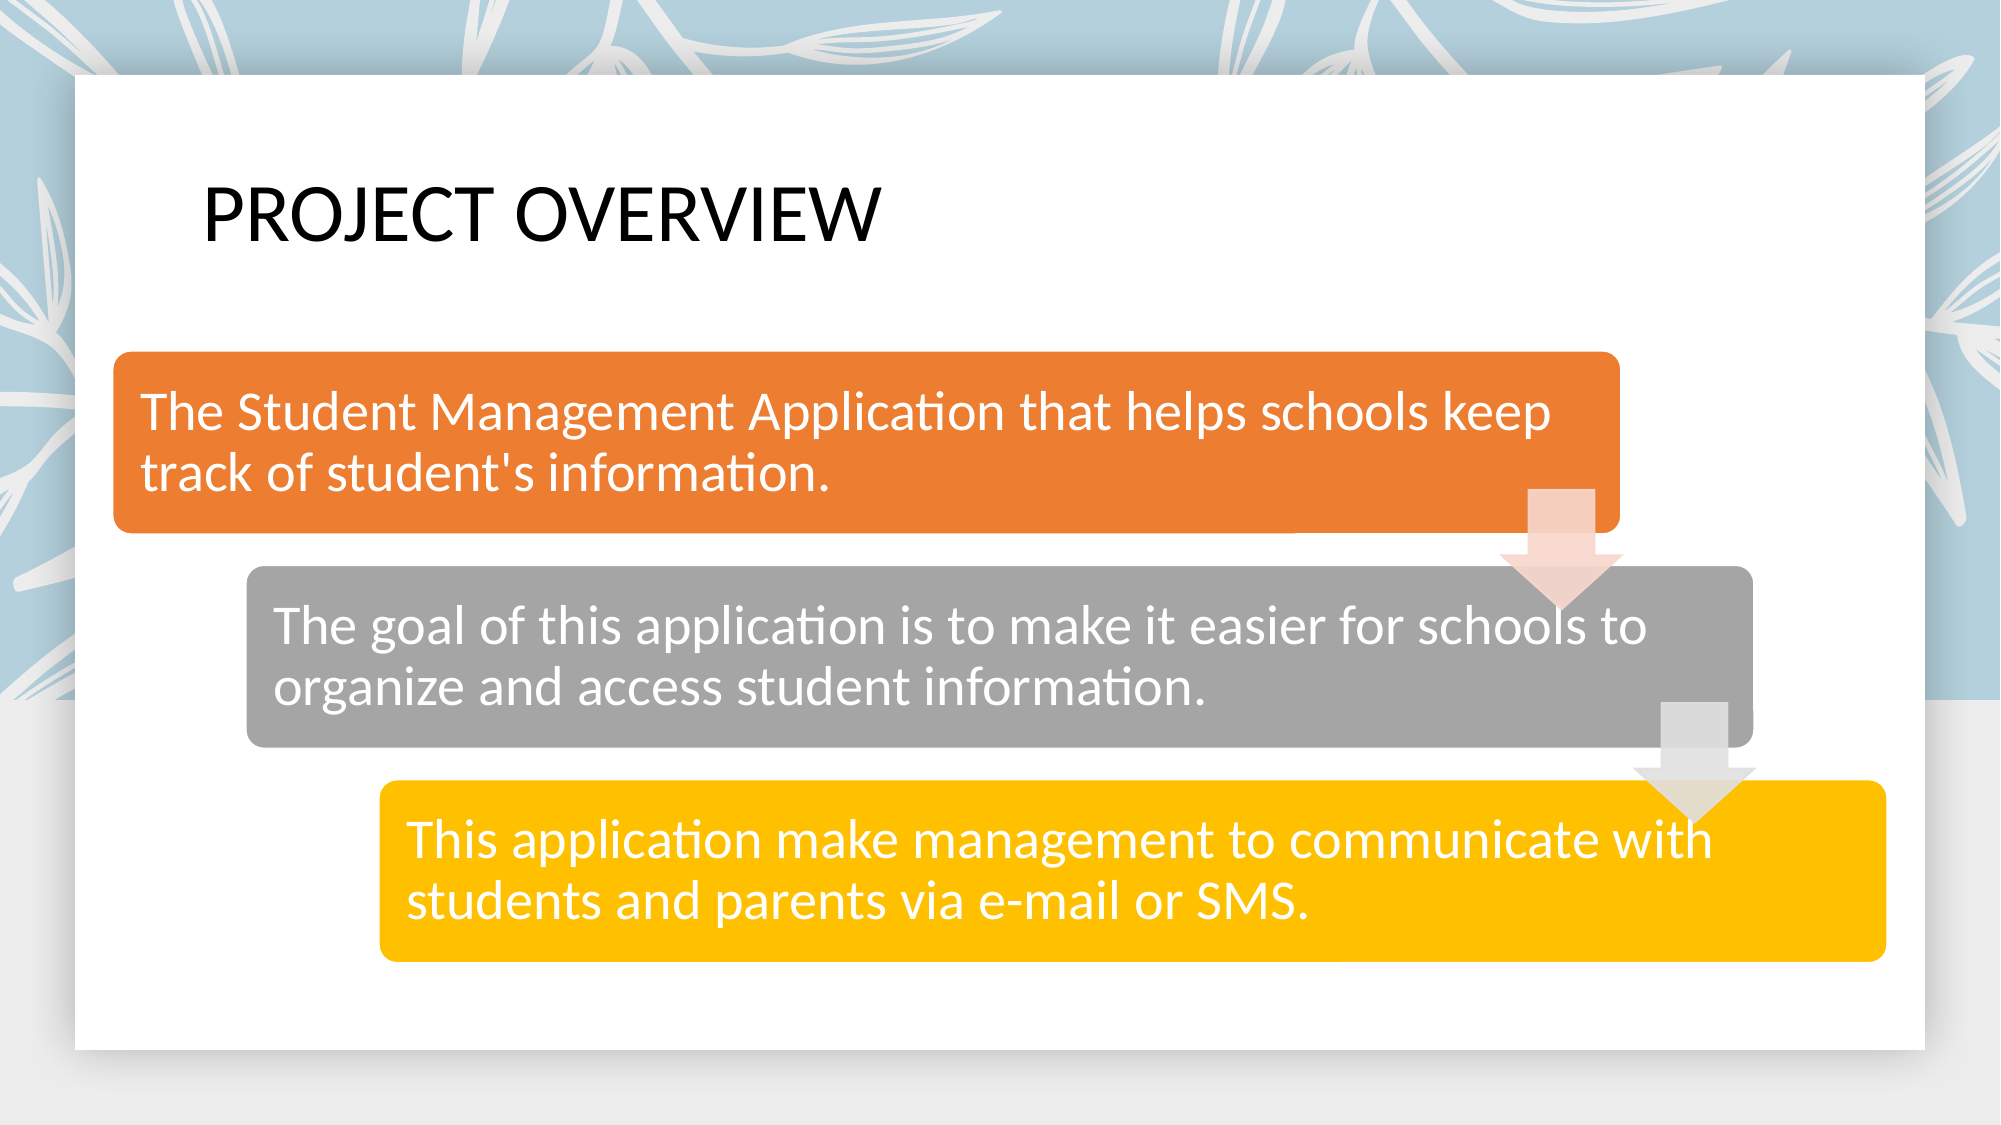

# PROJECT OVERVIEW
The Student Management Application that helps schools keep track of student's information.
The goal of this application is to make it easier for schools to organize and access student information.
This application make management to communicate with students and parents via e-mail or SMS.